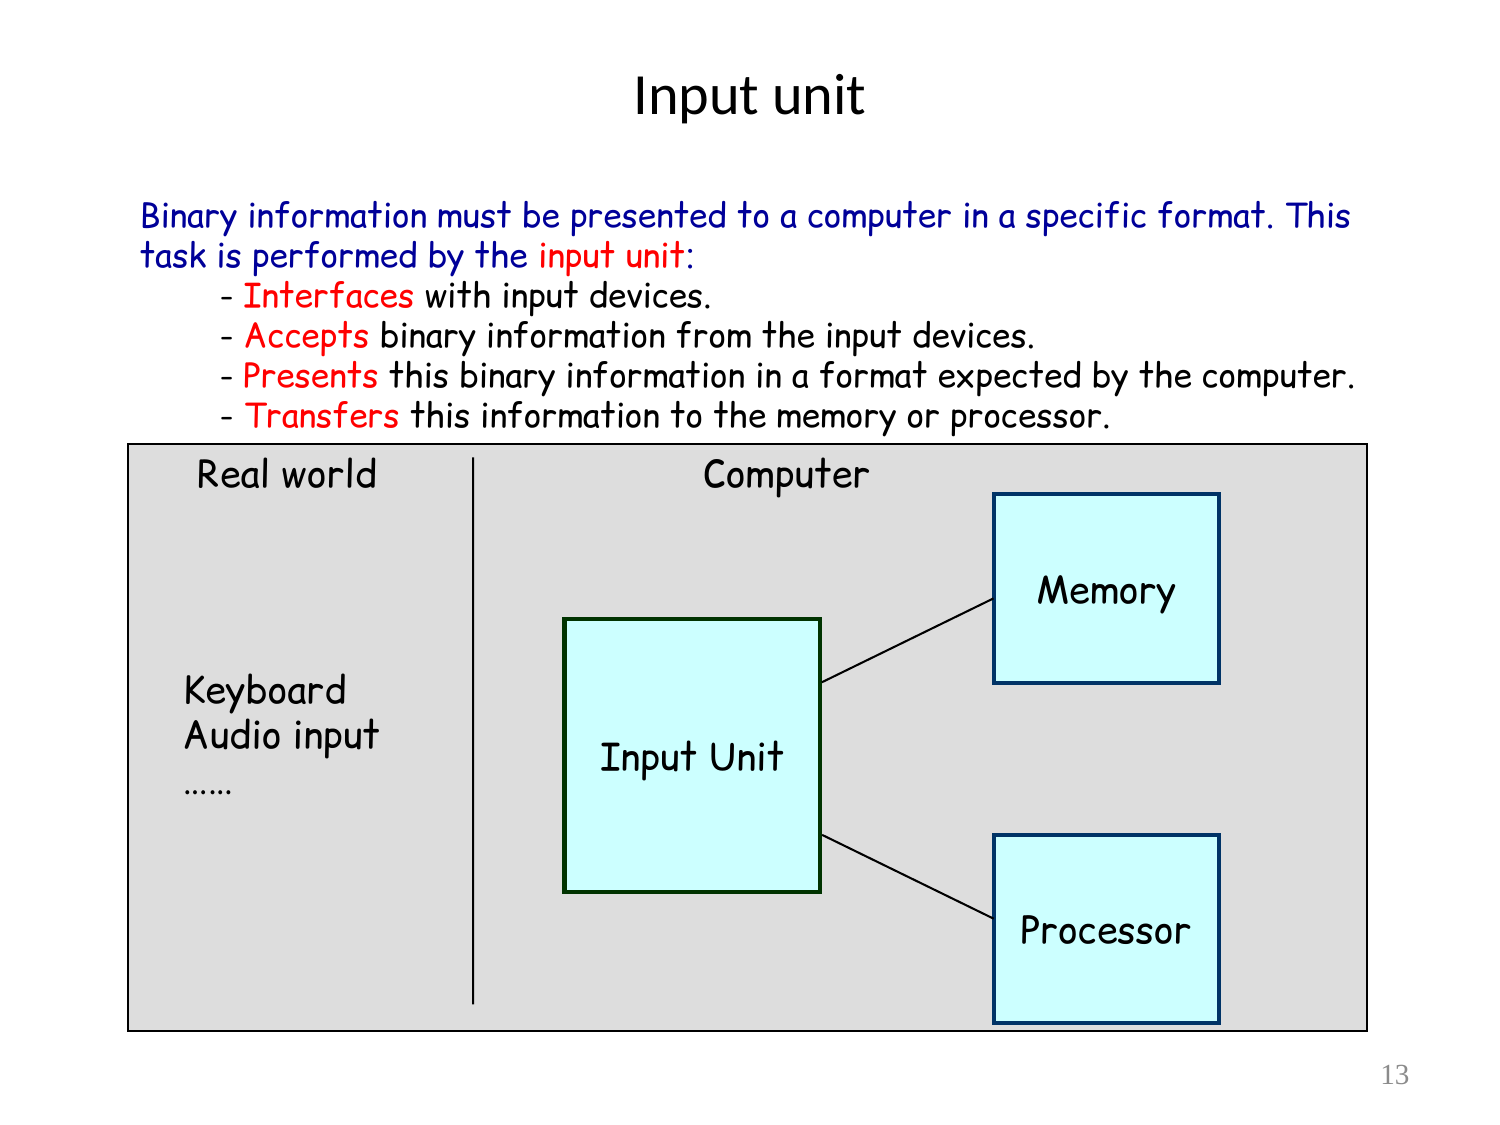

# Input unit
Binary information must be presented to a computer in a specific format. This
task is performed by the input unit:
        - Interfaces with input devices.
        - Accepts binary information from the input devices.
        - Presents this binary information in a format expected by the computer.
        - Transfers this information to the memory or processor.
Real world

Computer

Memory

Input Unit
Keyboard
Audio input
……

Processor

13